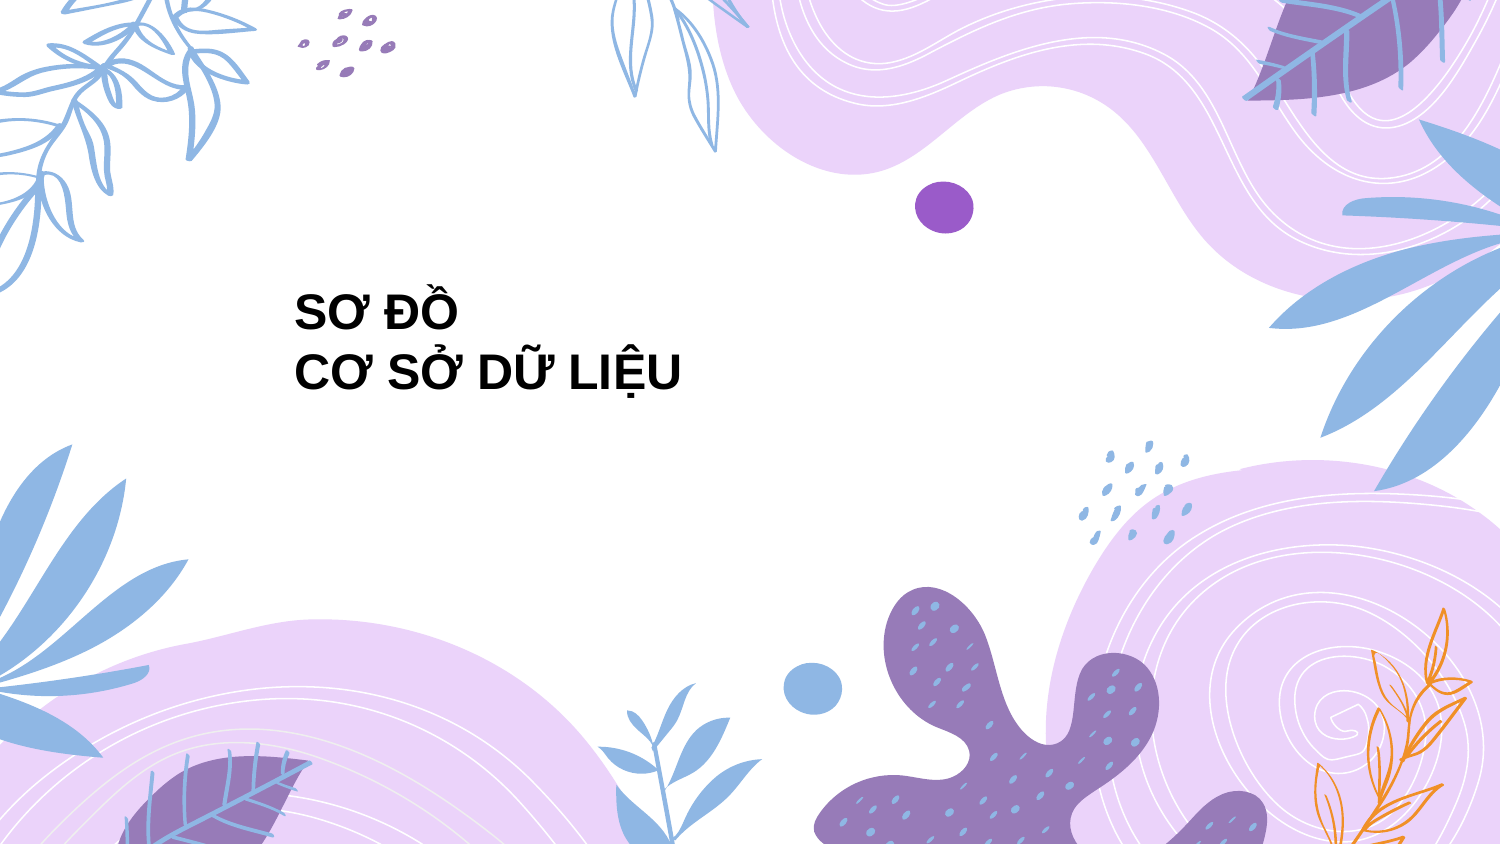

# SƠ ĐỒ
CƠ SỞ DỮ LIỆU